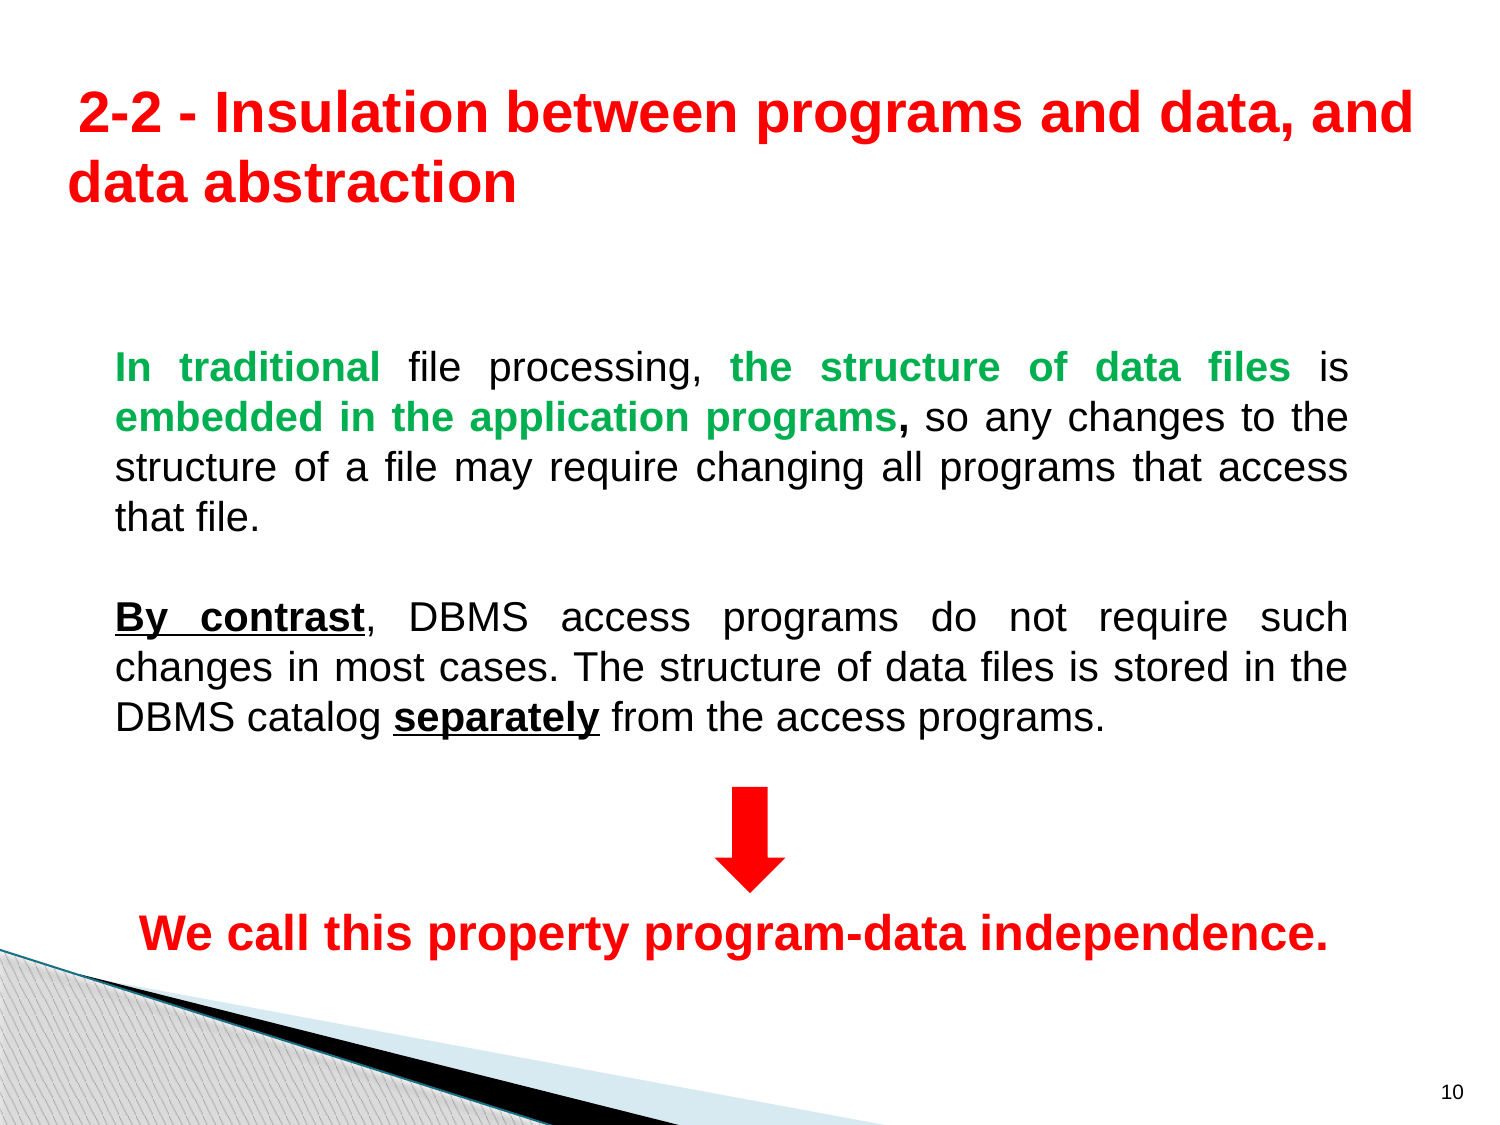

2-2 - Insulation between programs and data, and data abstraction
In traditional file processing, the structure of data files is embedded in the application programs, so any changes to the structure of a file may require changing all programs that access that file.

By contrast, DBMS access programs do not require such changes in most cases. The structure of data files is stored in the DBMS catalog separately from the access programs.

We call this property program-data independence.
10